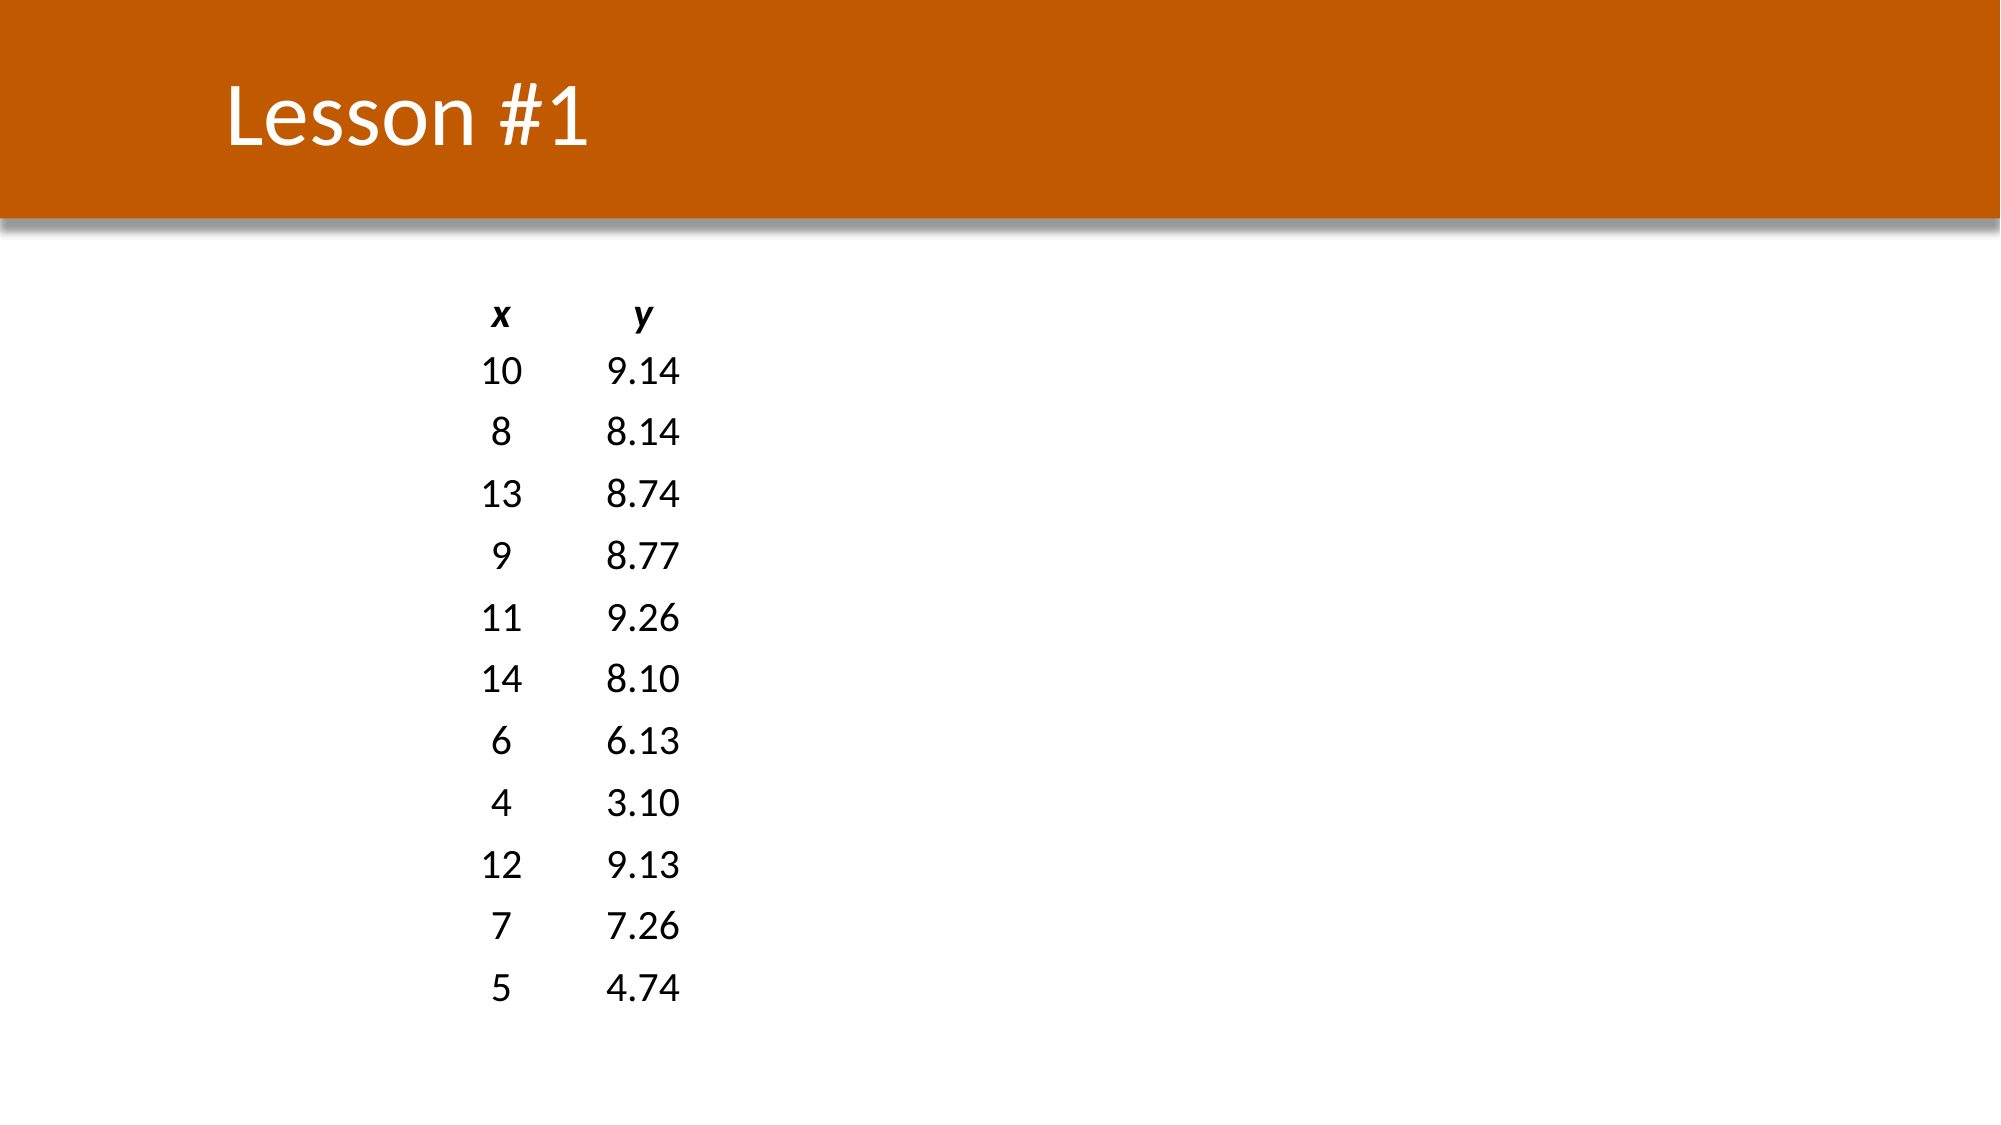

Lesson #1
| x | y |
| --- | --- |
| 10 | 9.14 |
| 8 | 8.14 |
| 13 | 8.74 |
| 9 | 8.77 |
| 11 | 9.26 |
| 14 | 8.10 |
| 6 | 6.13 |
| 4 | 3.10 |
| 12 | 9.13 |
| 7 | 7.26 |
| 5 | 4.74 |